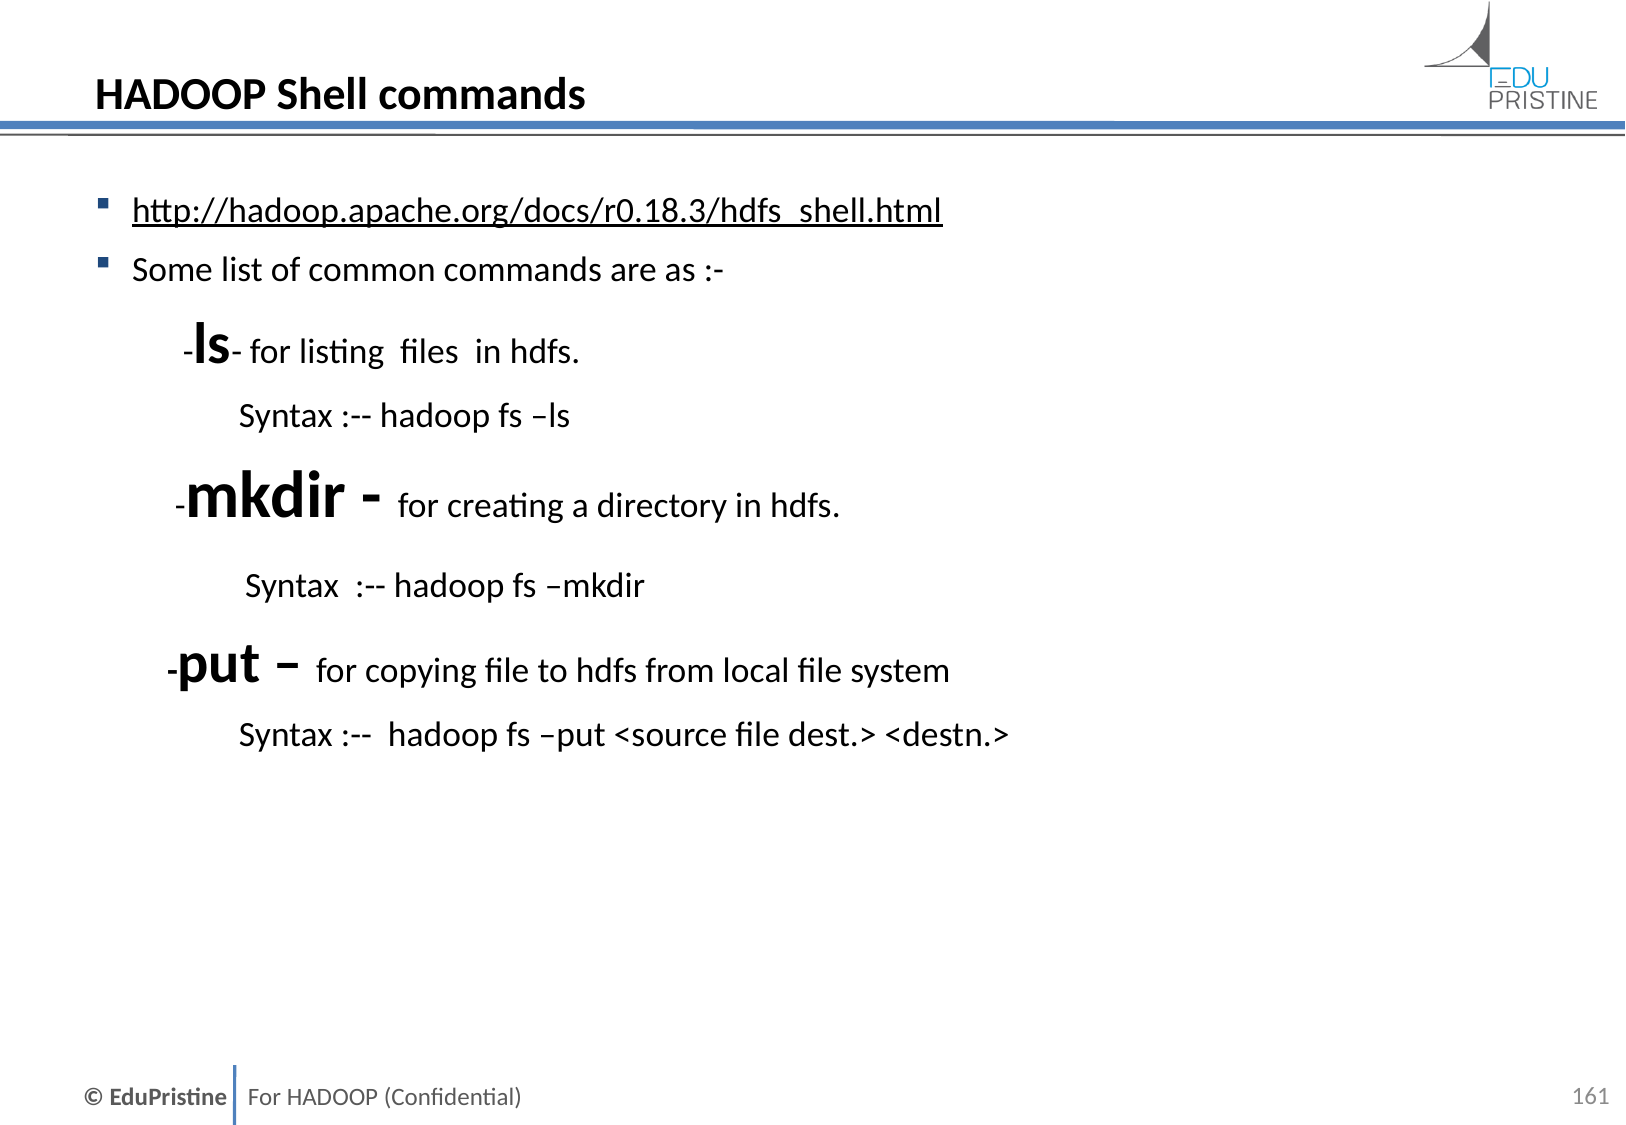

# HADOOP Shell commands
http://hadoop.apache.org/docs/r0.18.3/hdfs_shell.html
Some list of common commands are as :-
           -ls- for listing  files  in hdfs.
                  Syntax :-- hadoop fs –ls
          -mkdir -  for creating a directory in hdfs.
	Syntax  :-- hadoop fs –mkdir
         -put – for copying file to hdfs from local file system
                  Syntax :--  hadoop fs –put <source file dest.> <destn.>
161